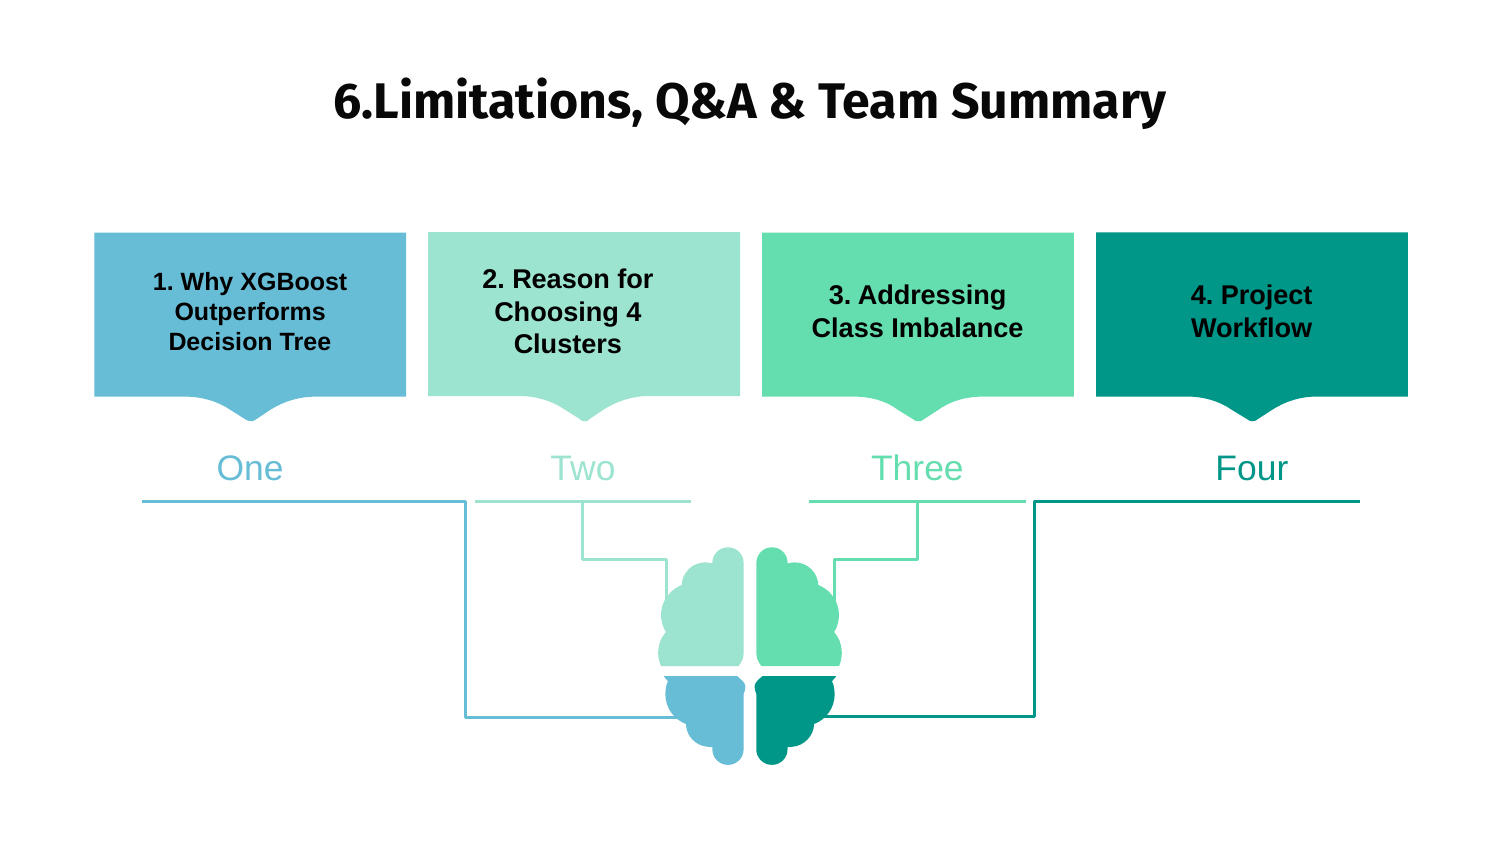

6.Limitations, Q&A & Team Summary

4. Project Workflow
2. Reason for Choosing 4 Clusters
3. Addressing Class Imbalance
1. Why XGBoost Outperforms Decision Tree
Four
One
Two
Three